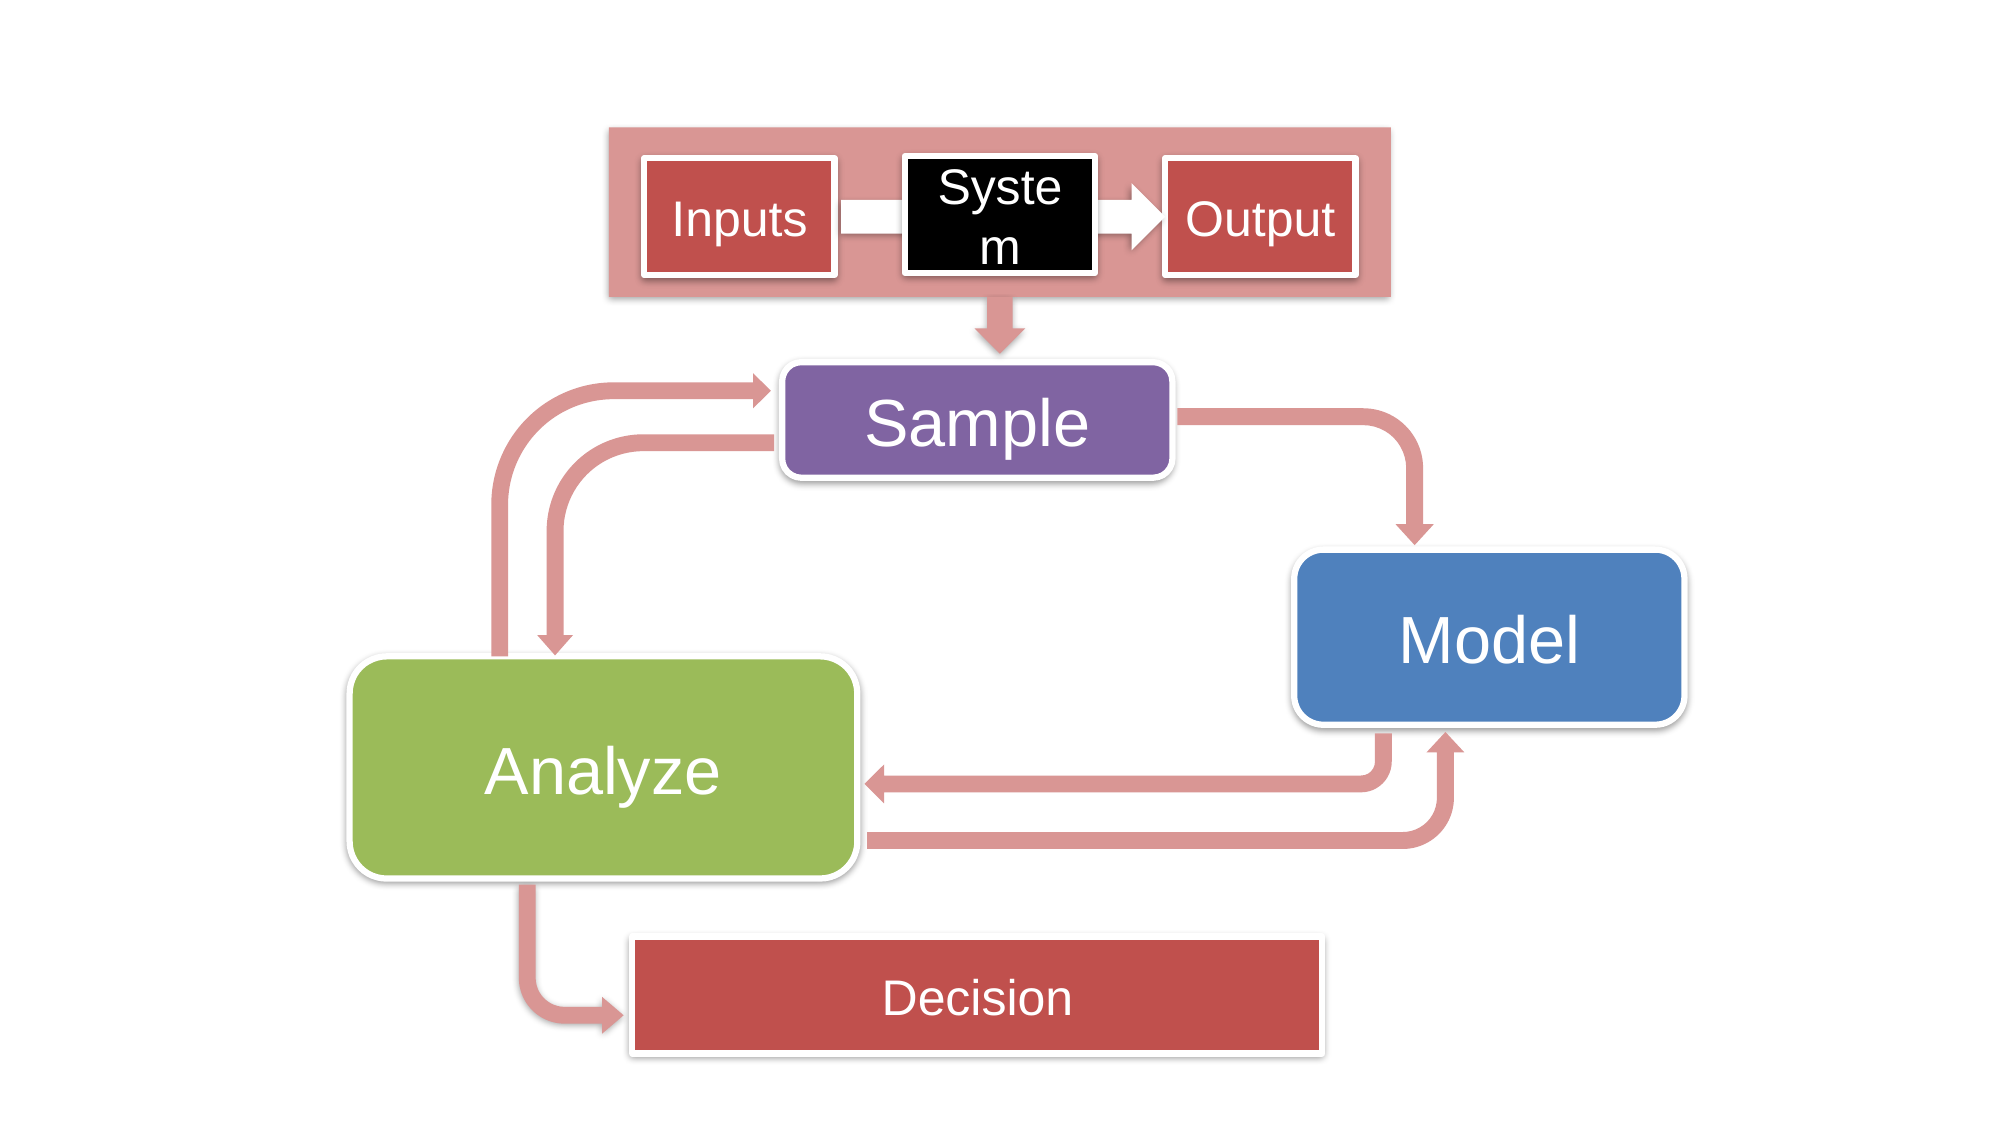

System
Inputs
Output

Sample

Model
Analyze

Decision